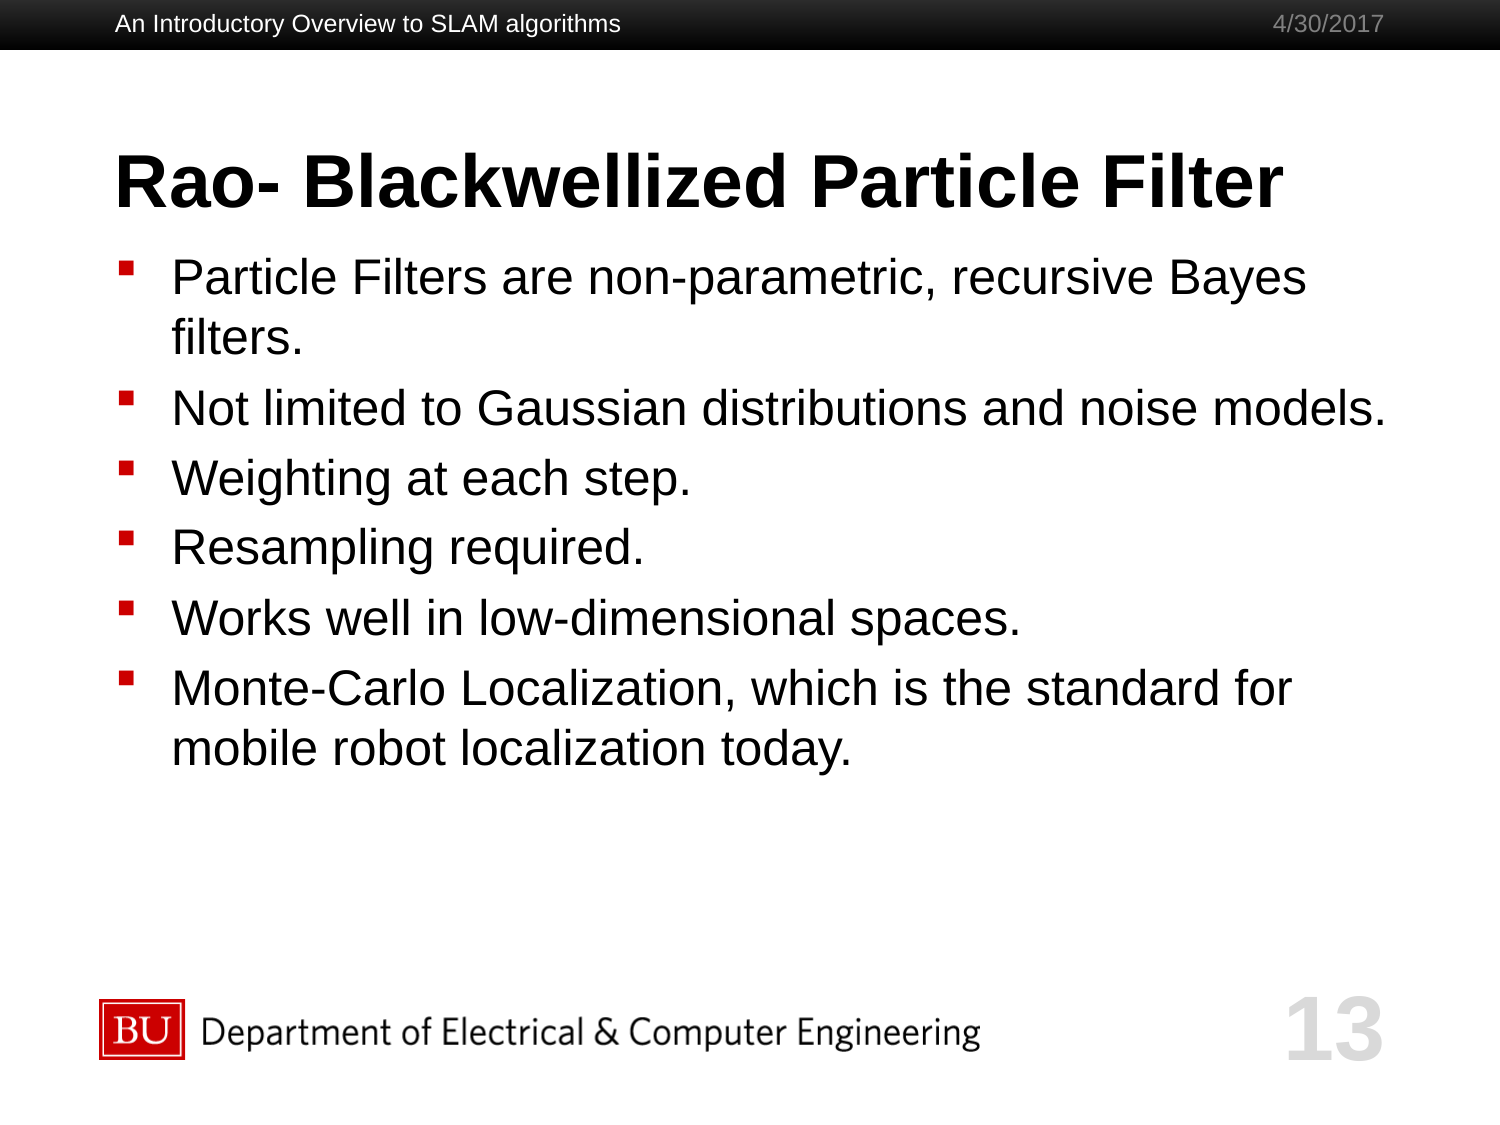

An Introductory Overview to SLAM algorithms
4/30/2017
# Rao- Blackwellized Particle Filter
Particle Filters are non-parametric, recursive Bayes filters.
Not limited to Gaussian distributions and noise models.
Weighting at each step.
Resampling required.
Works well in low-dimensional spaces.
Monte-Carlo Localization, which is the standard for mobile robot localization today.
13